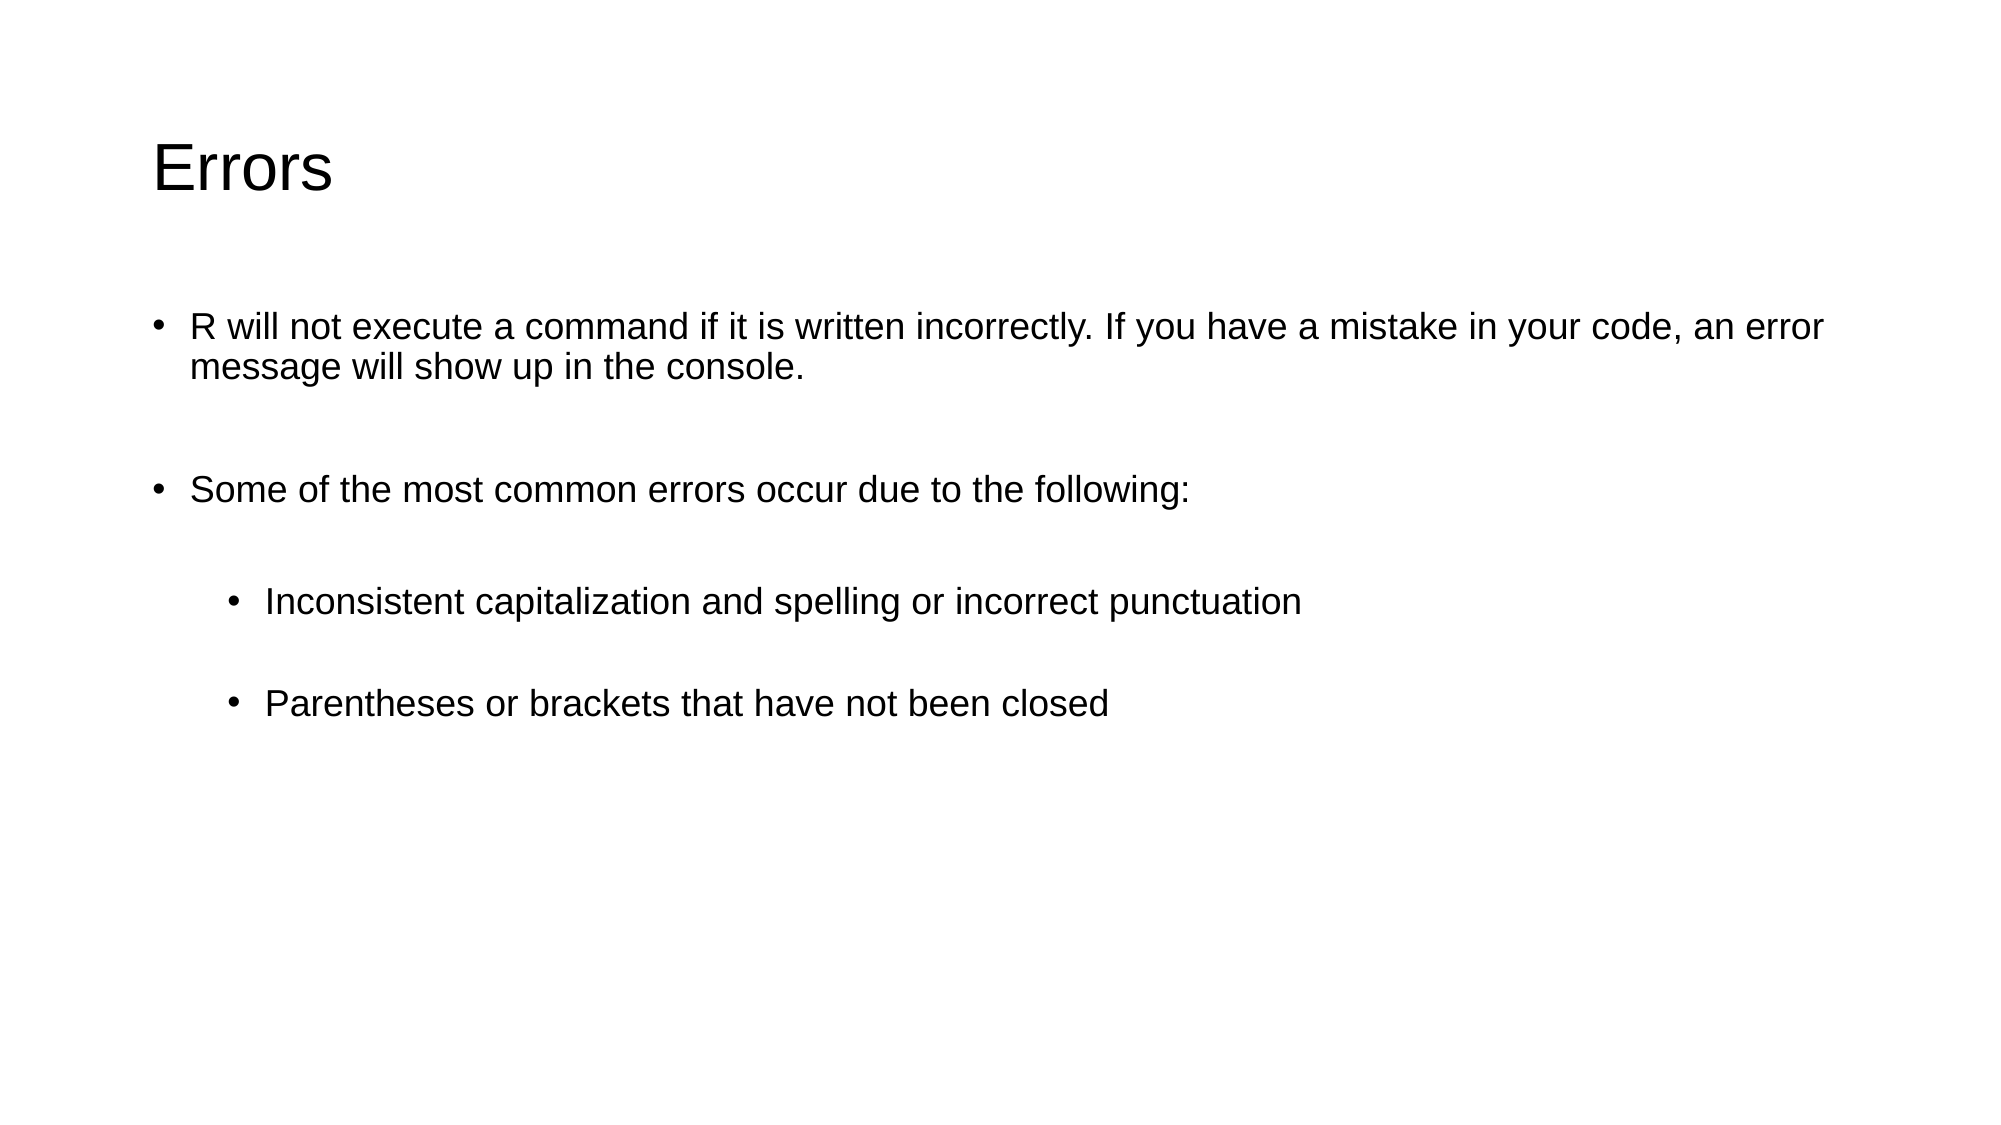

# Errors
R will not execute a command if it is written incorrectly. If you have a mistake in your code, an error message will show up in the console.

Some of the most common errors occur due to the following:

Inconsistent capitalization and spelling or incorrect punctuation

Parentheses or brackets that have not been closed